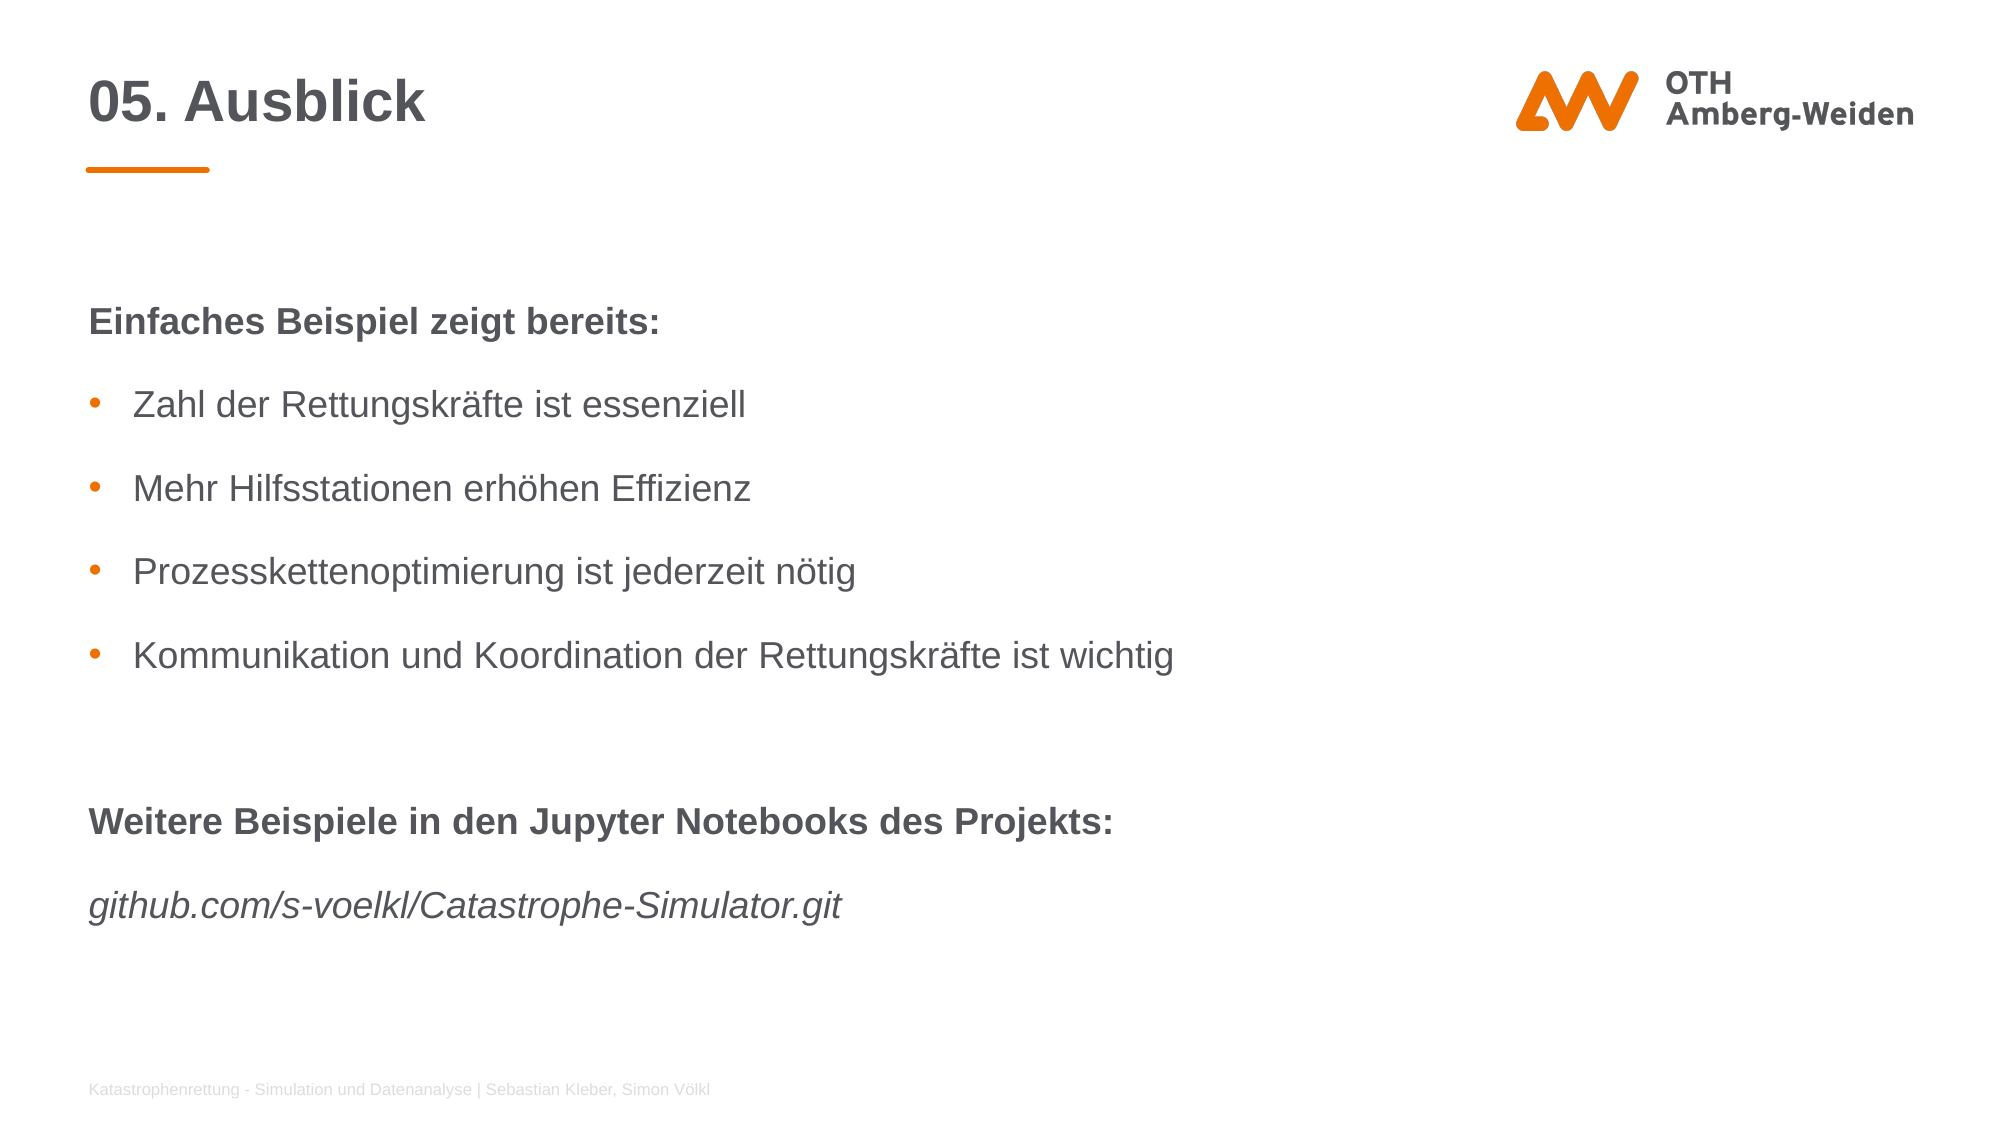

# 05. Ausblick
Einfaches Beispiel zeigt bereits:
Zahl der Rettungskräfte ist essenziell
Mehr Hilfsstationen erhöhen Effizienz
Prozesskettenoptimierung ist jederzeit nötig
Kommunikation und Koordination der Rettungskräfte ist wichtig

Weitere Beispiele in den Jupyter Notebooks des Projekts:
github.com/s-voelkl/Catastrophe-Simulator.git

Katastrophenrettung - Simulation und Datenanalyse | Sebastian Kleber, Simon Völkl